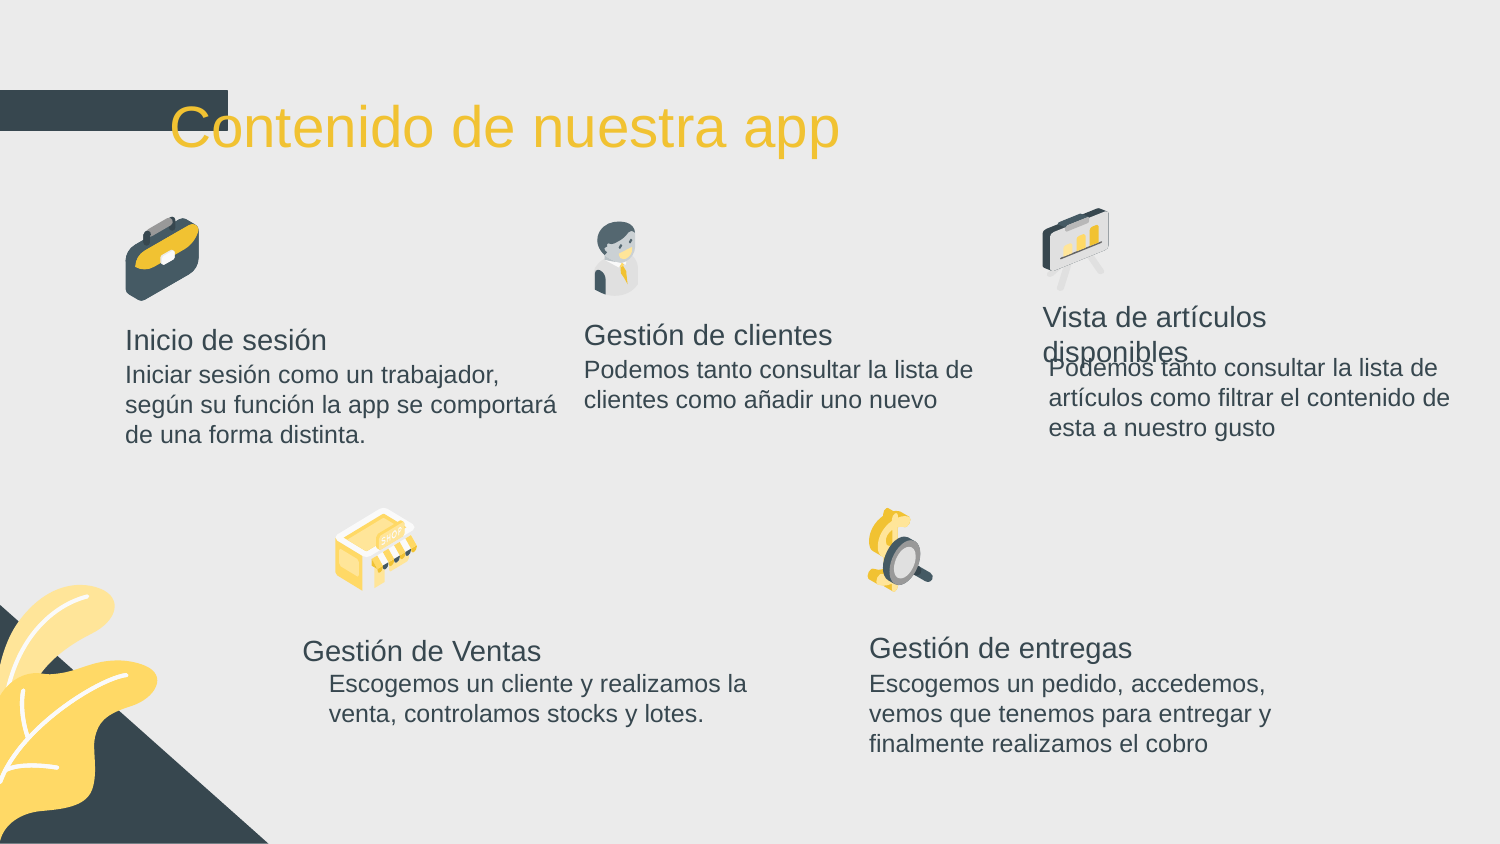

# Contenido de nuestra app

Gestión de clientes
Vista de artículos disponibles
Inicio de sesión
Podemos tanto consultar la lista de artículos como filtrar el contenido de esta a nuestro gusto
Podemos tanto consultar la lista de clientes como añadir uno nuevo
Iniciar sesión como un trabajador, según su función la app se comportará de una forma distinta.

Gestión de entregas
Gestión de Ventas

Escogemos un cliente y realizamos la venta, controlamos stocks y lotes.
Escogemos un pedido, accedemos, vemos que tenemos para entregar y finalmente realizamos el cobro